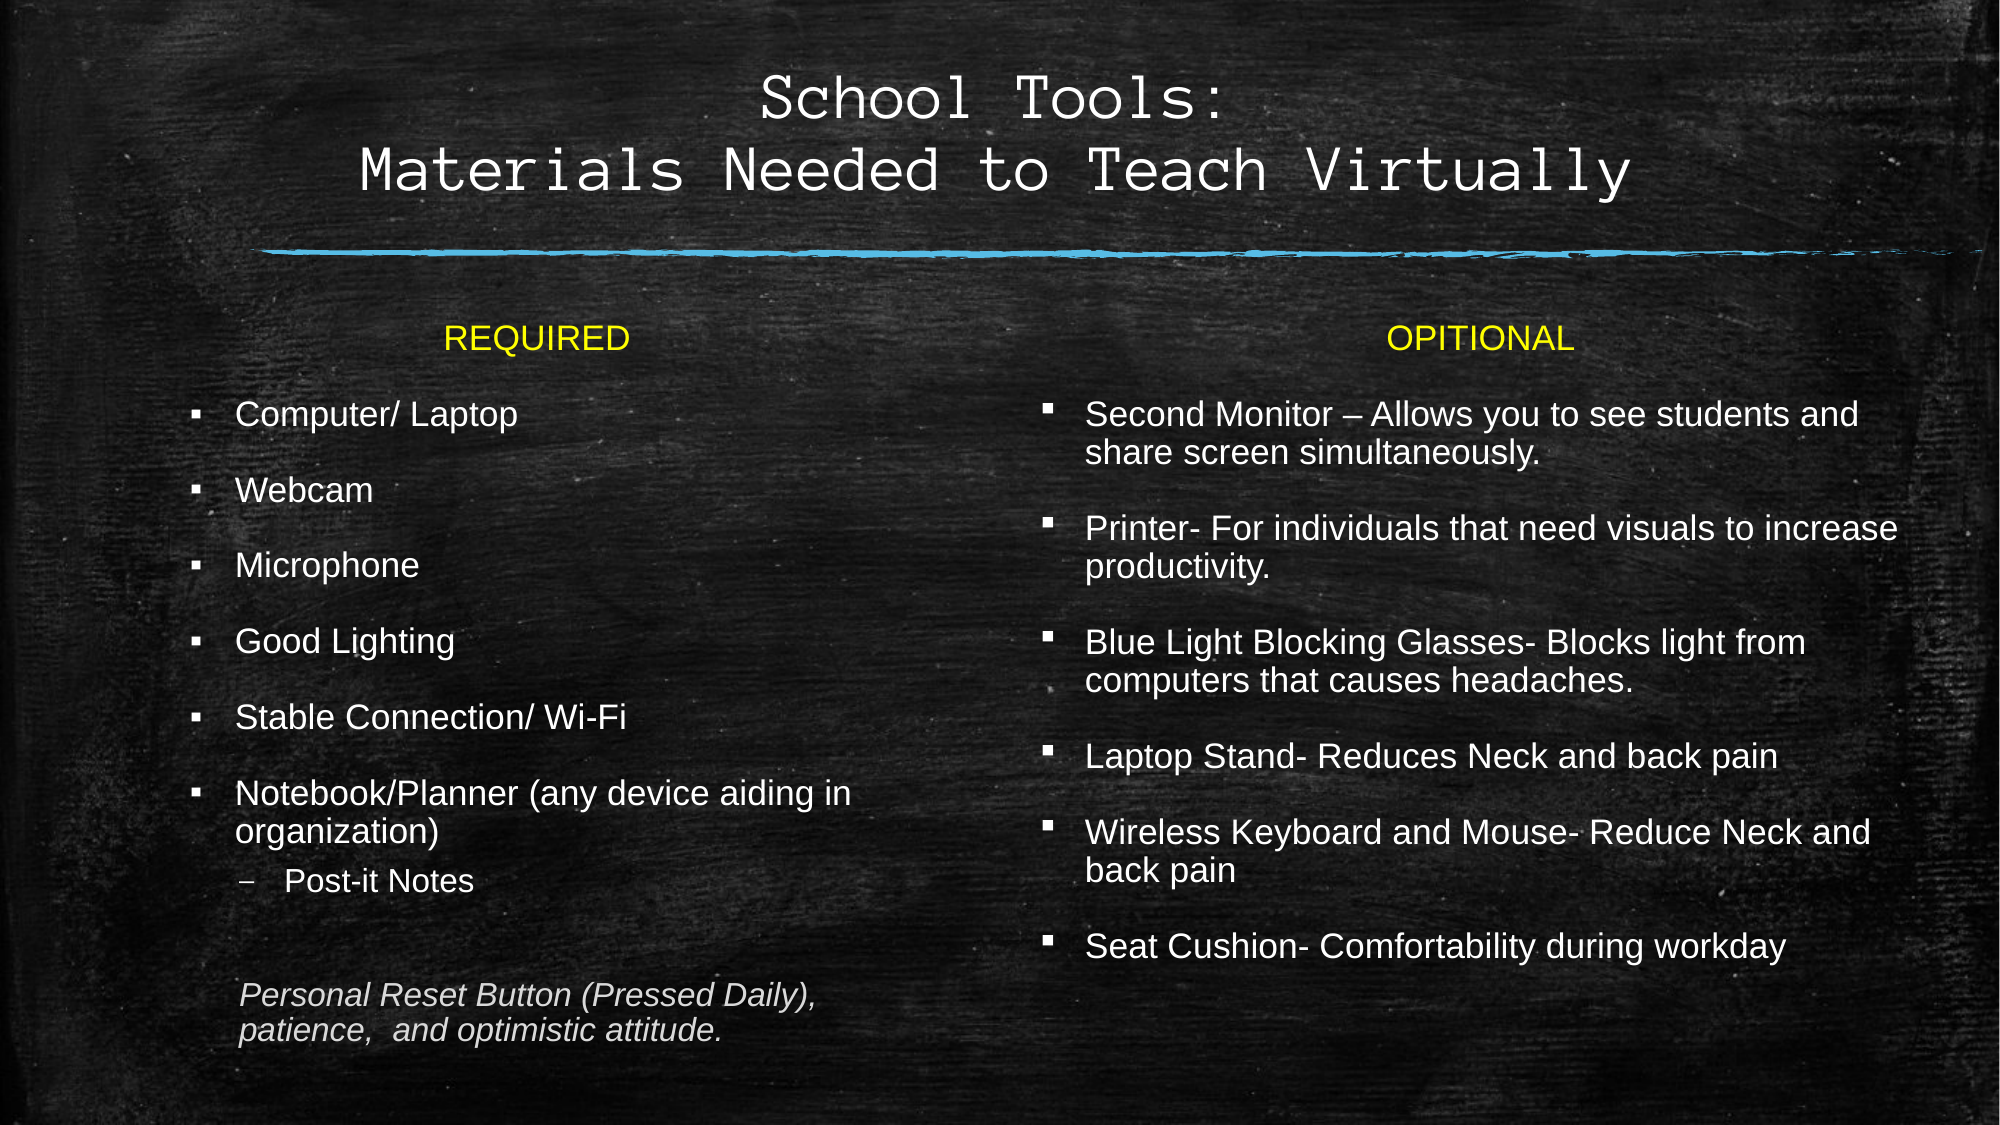

# School Tools: Materials Needed to Teach Virtually
REQUIRED
Computer/ Laptop
Webcam
Microphone
Good Lighting
Stable Connection/ Wi-Fi
Notebook/Planner (any device aiding in organization)
Post-it Notes

Personal Reset Button (Pressed Daily), patience,  and optimistic attitude.

OPITIONAL
Second Monitor – Allows you to see students and share screen simultaneously.
Printer- For individuals that need visuals to increase productivity.
Blue Light Blocking Glasses- Blocks light from computers that causes headaches.
Laptop Stand- Reduces Neck and back pain
Wireless Keyboard and Mouse- Reduce Neck and back pain
Seat Cushion- Comfortability during workday